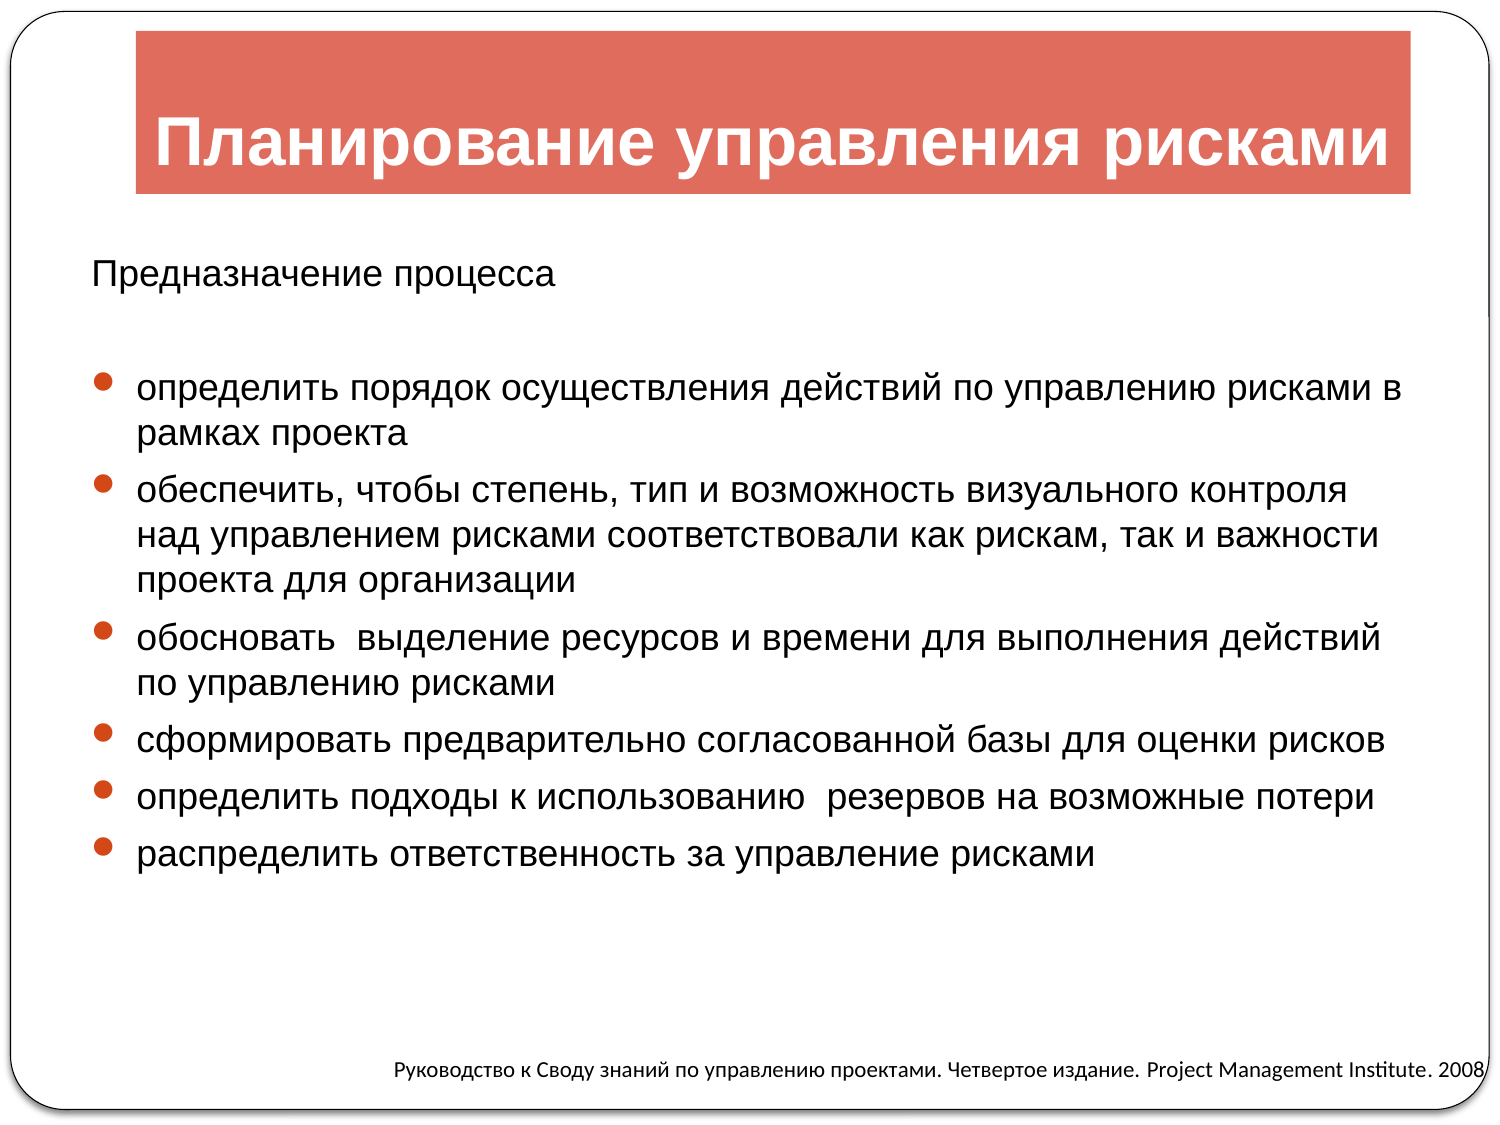

# Планирование управления рисками

Предназначение процесса

определить порядок осуществления действий по управлению рисками в рамках проекта
обеспечить, чтобы степень, тип и возможность визуального контроля над управлением рисками соответствовали как рискам, так и важности проекта для организации
обосновать  выделение ресурсов и времени для выполнения действий  по управлению рисками
сформировать предварительно согласованной базы для оценки рисков
определить подходы к использованию  резервов на возможные потери
распределить ответственность за управление рисками

Руководство к Своду знаний по управлению проектами. Четвертое издание. Project Management Institute. 2008